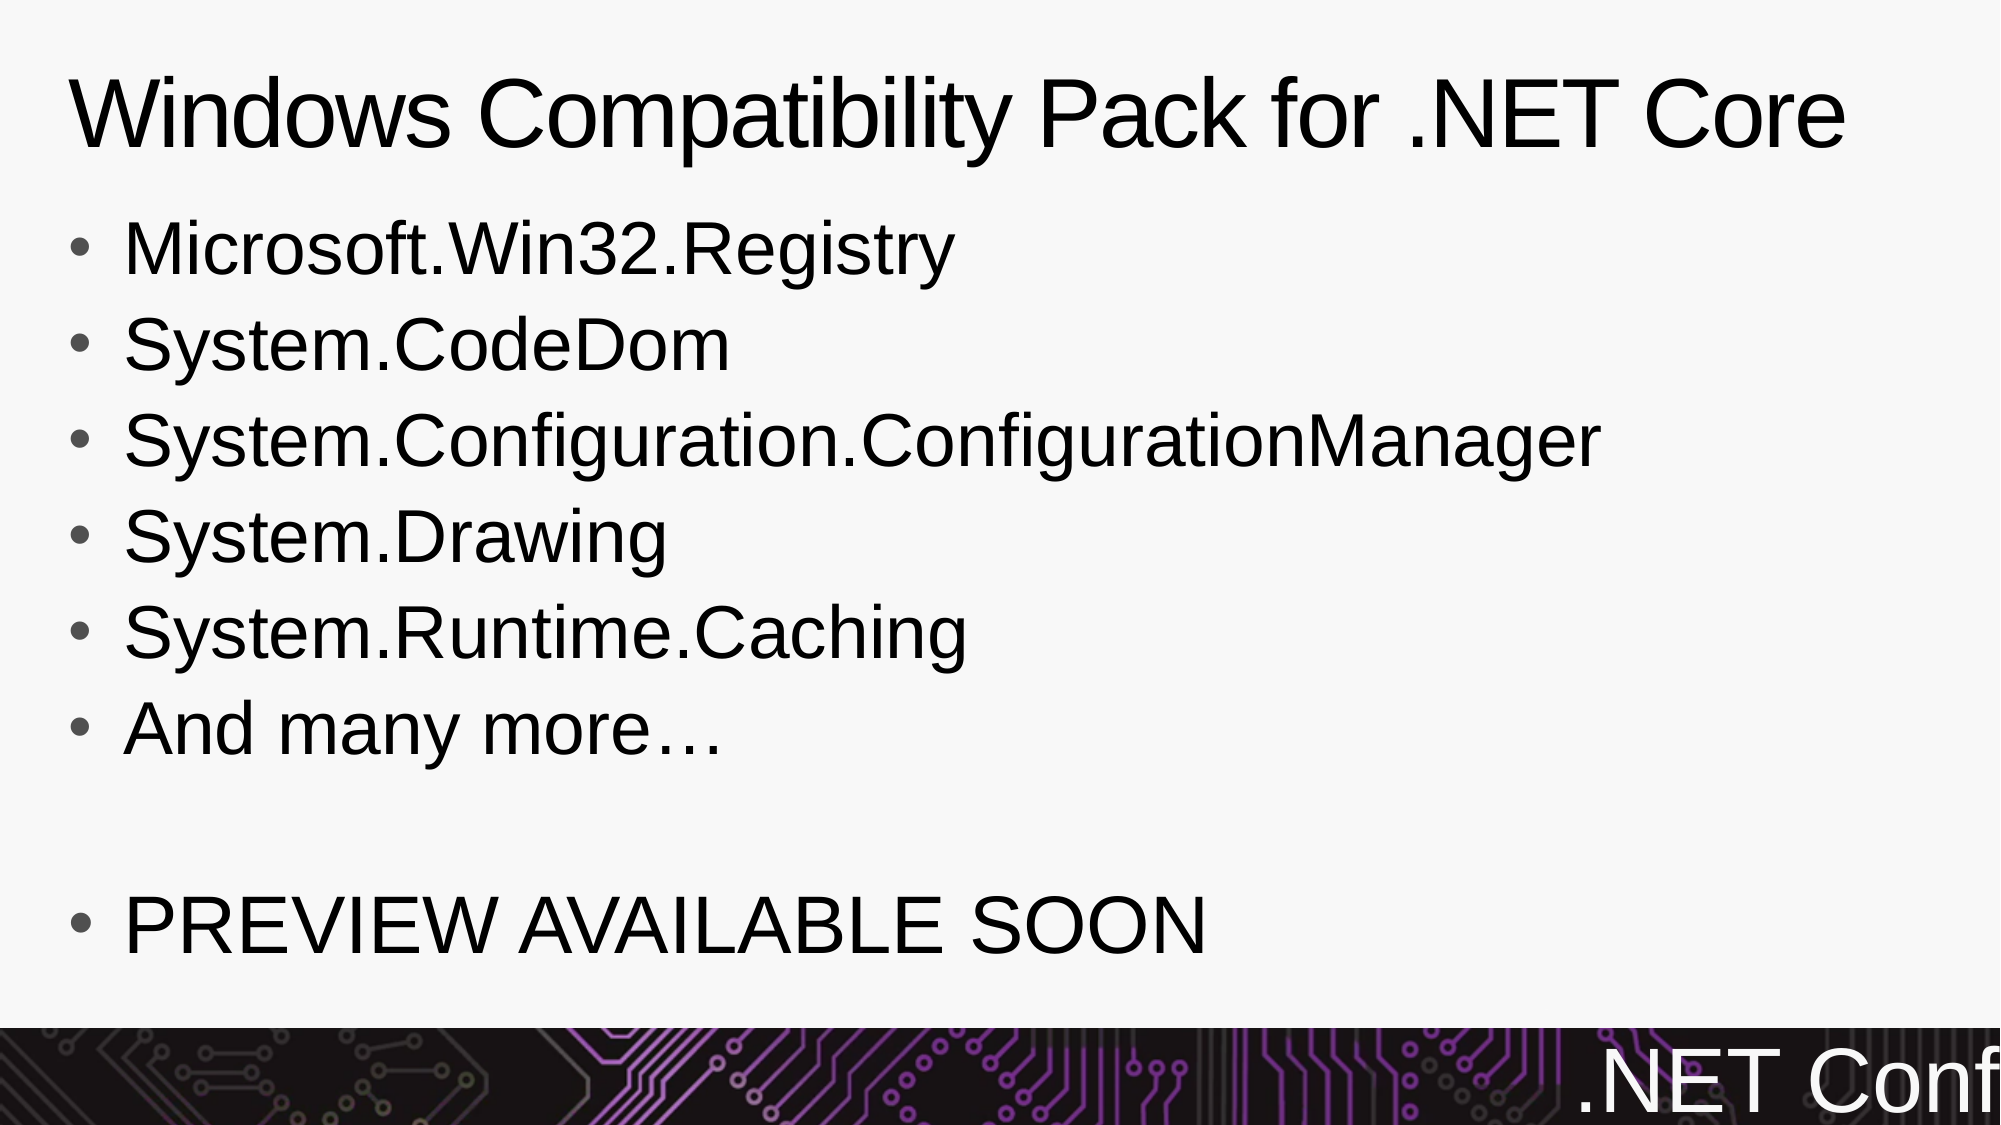

# Windows Compatibility Pack for .NET Core
Microsoft.Win32.Registry
System.CodeDom
System.Configuration.ConfigurationManager
System.Drawing
System.Runtime.Caching
And many more…

PREVIEW AVAILABLE SOON